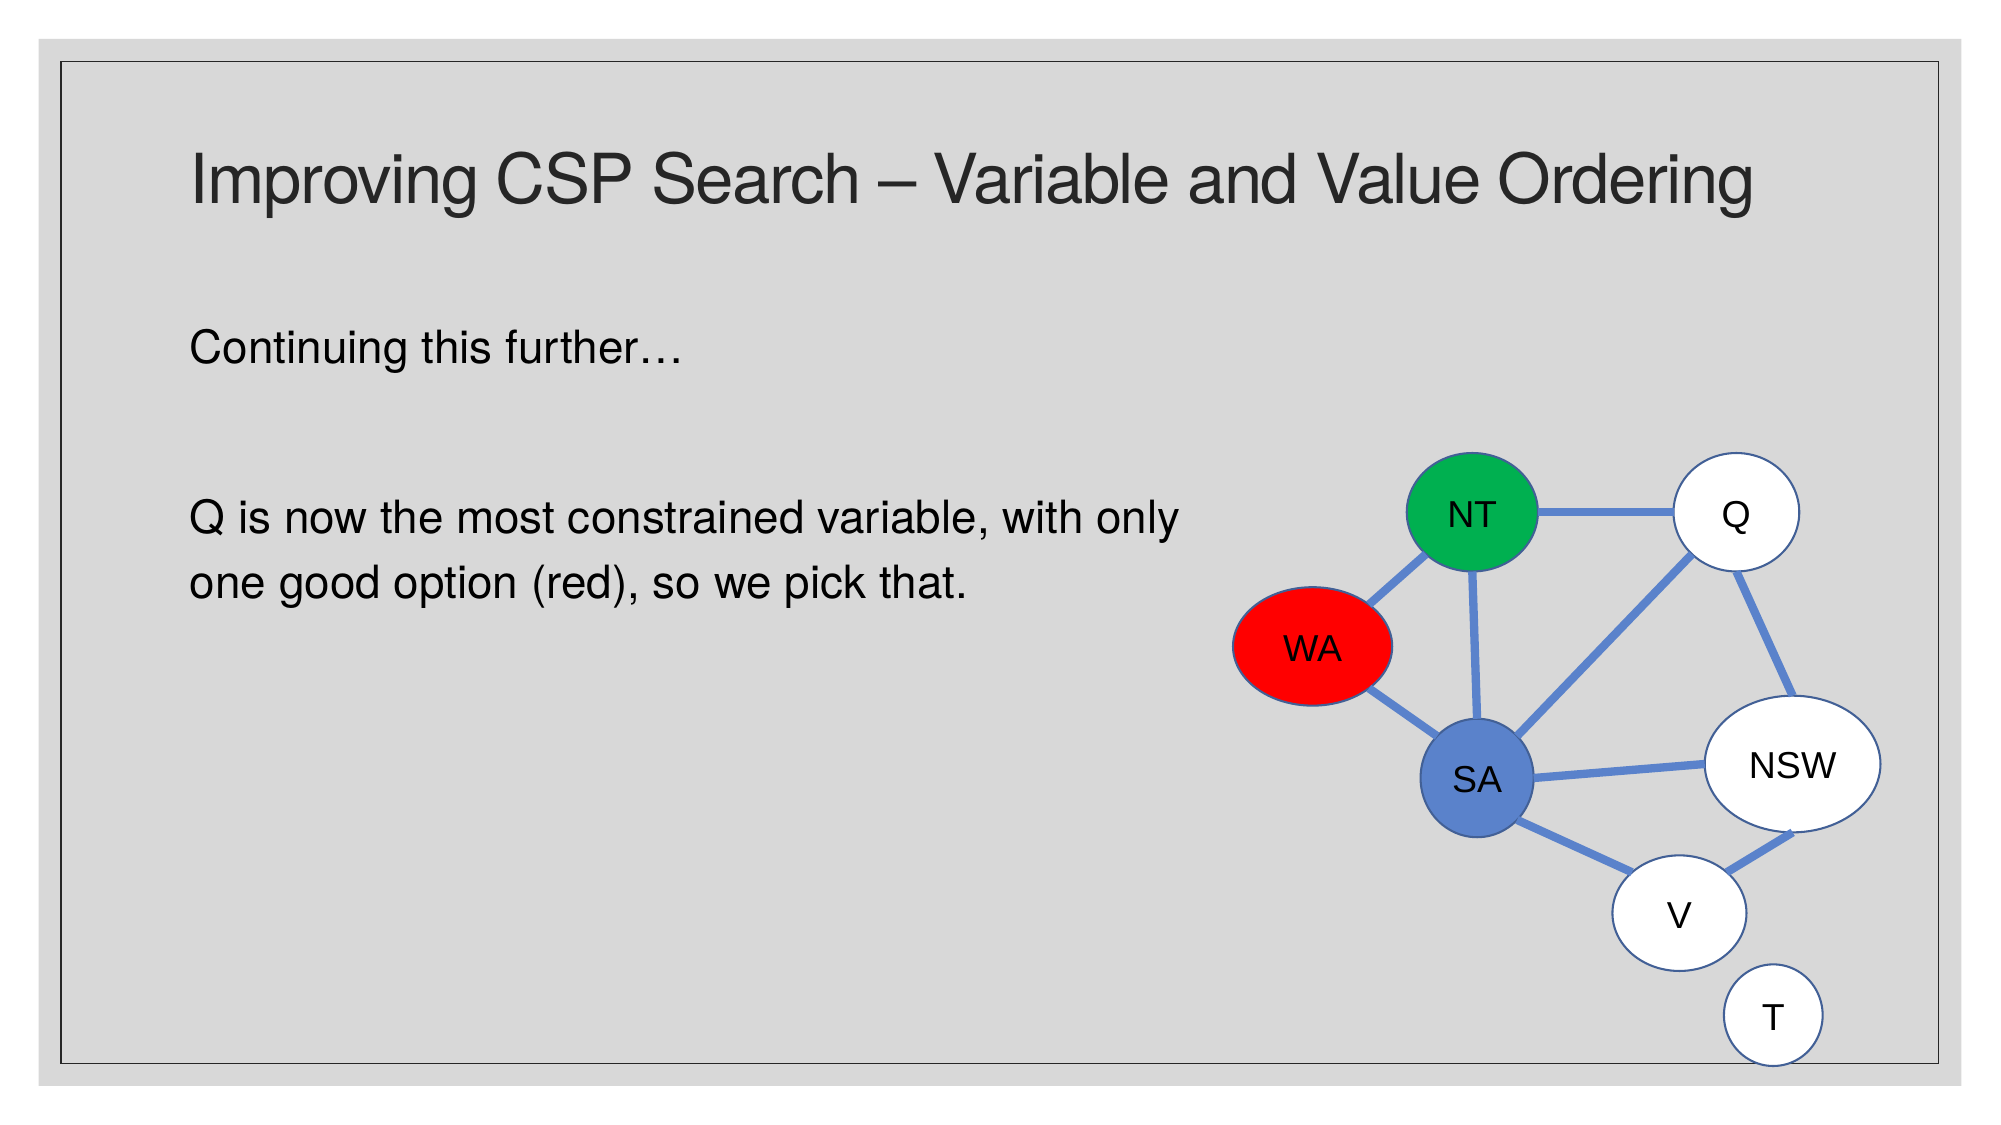

# Improving CSP Search – Variable and Value Ordering
Continuing this further…

Q is now the most constrained variable, with only one good option (red), so we pick that.

NT
Q
WA
NSW
SA
V
T